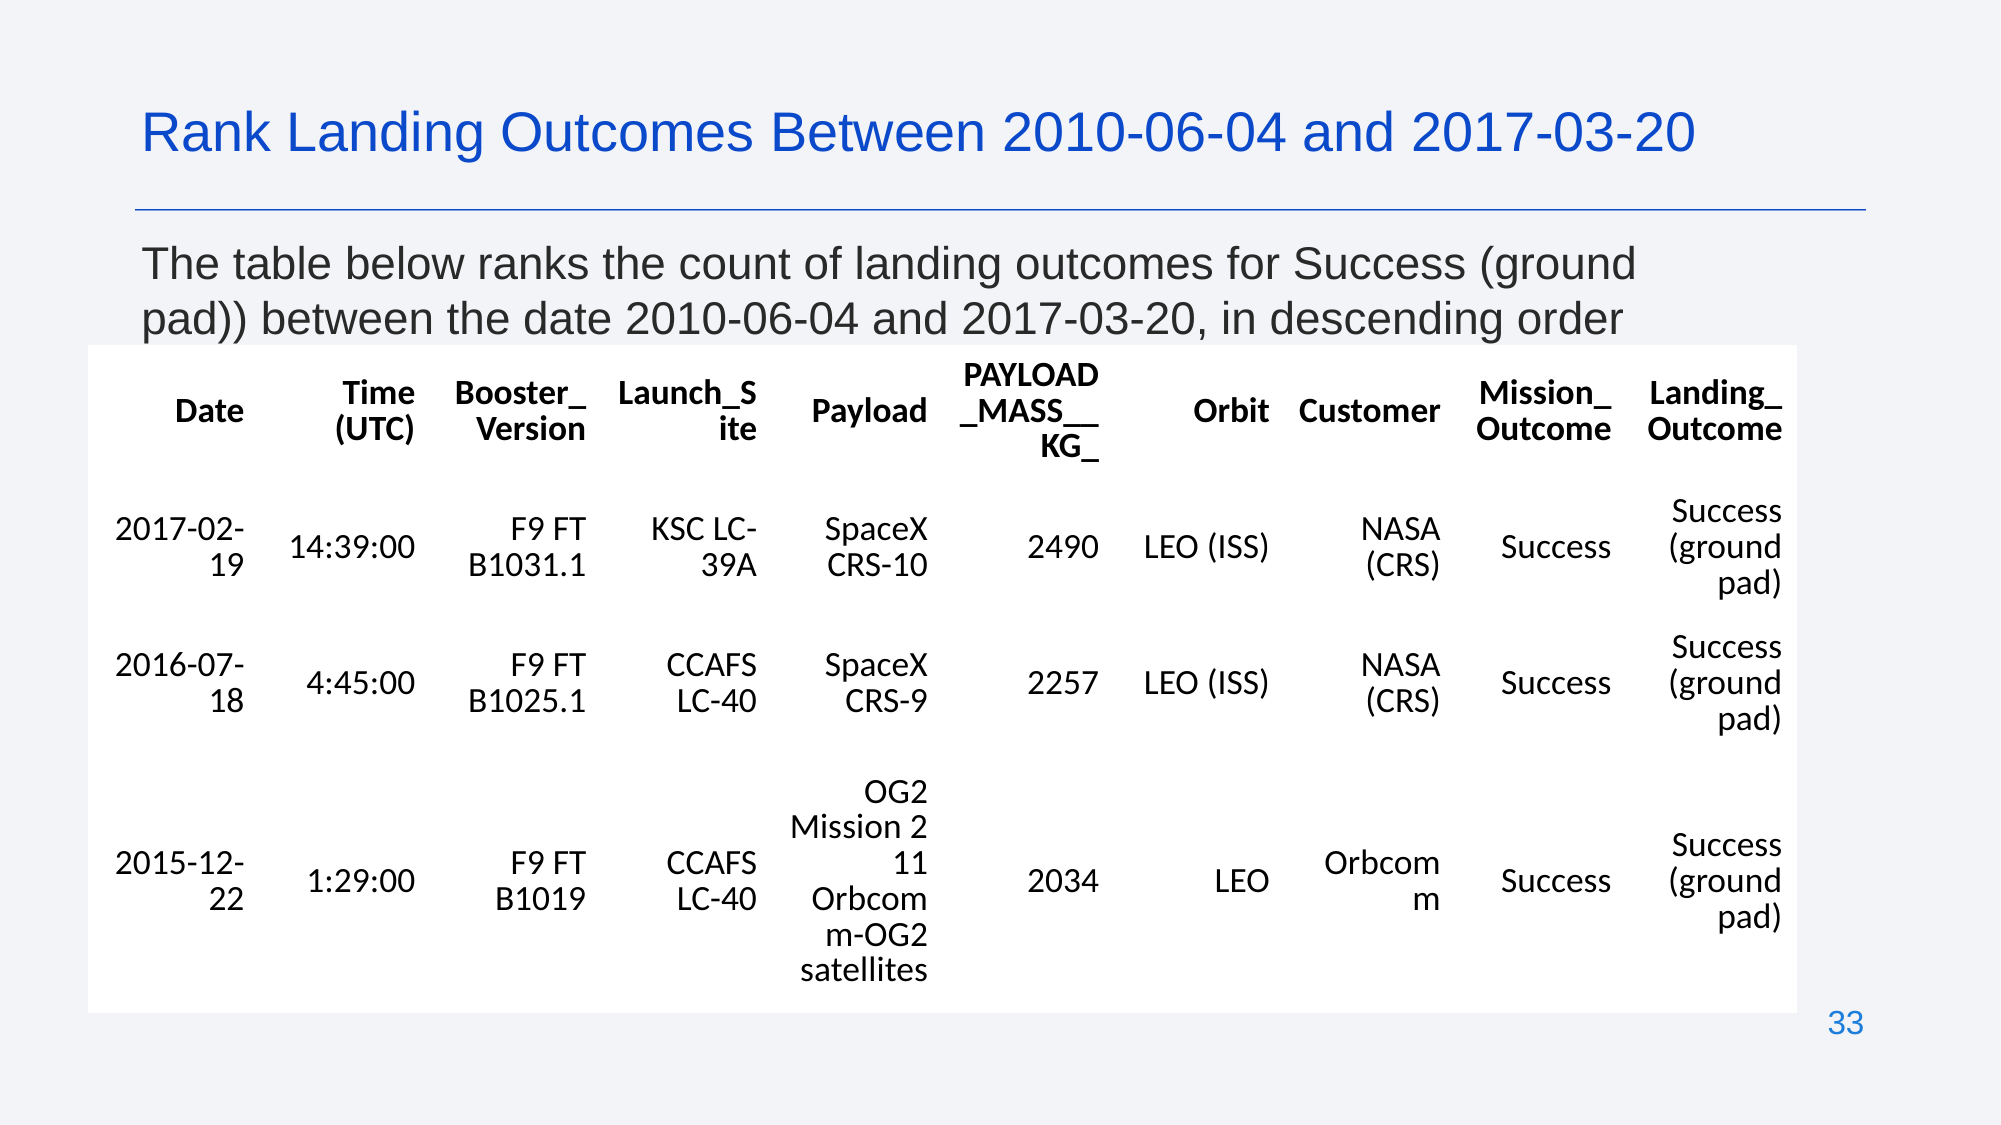

Rank Landing Outcomes Between 2010-06-04 and 2017-03-20
The table below ranks the count of landing outcomes for Success (ground pad)) between the date 2010-06-04 and 2017-03-20, in descending order
| Date | Time (UTC) | Booster\_Version | Launch\_Site | Payload | PAYLOAD\_MASS\_\_KG\_ | Orbit | Customer | Mission\_Outcome | Landing\_Outcome |
| --- | --- | --- | --- | --- | --- | --- | --- | --- | --- |
| 2017-02-19 | 14:39:00 | F9 FT B1031.1 | KSC LC-39A | SpaceX CRS-10 | 2490 | LEO (ISS) | NASA (CRS) | Success | Success (ground pad) |
| 2016-07-18 | 4:45:00 | F9 FT B1025.1 | CCAFS LC-40 | SpaceX CRS-9 | 2257 | LEO (ISS) | NASA (CRS) | Success | Success (ground pad) |
| 2015-12-22 | 1:29:00 | F9 FT B1019 | CCAFS LC-40 | OG2 Mission 2 11 Orbcomm-OG2 satellites | 2034 | LEO | Orbcomm | Success | Success (ground pad) |
33